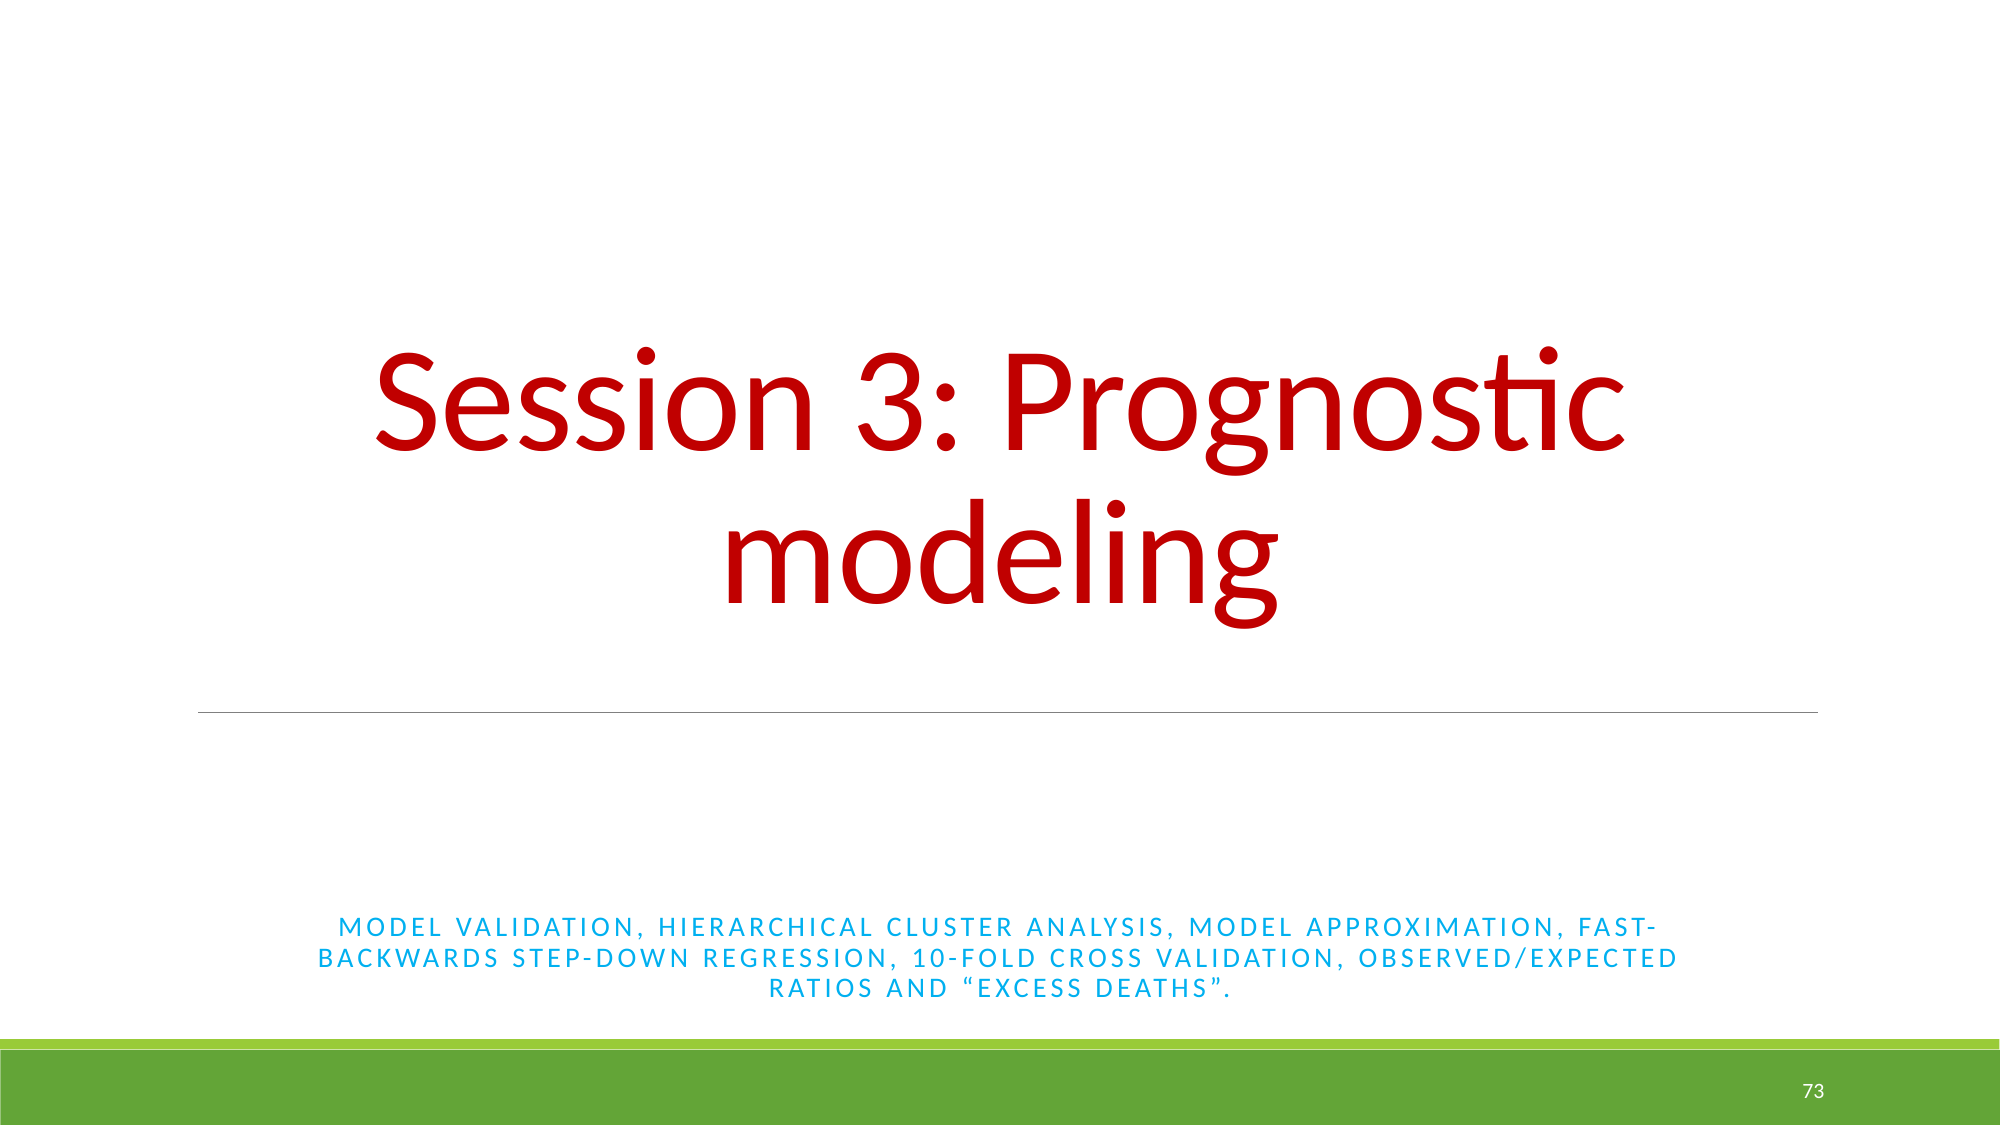

# Session 3: Prognostic modeling
Model validation, Hierarchical Cluster Analysis, Model Approximation, Fast-backwards step-down regression, 10-fold cross validation, Observed/Expected ratios and “Excess Deaths”.
73